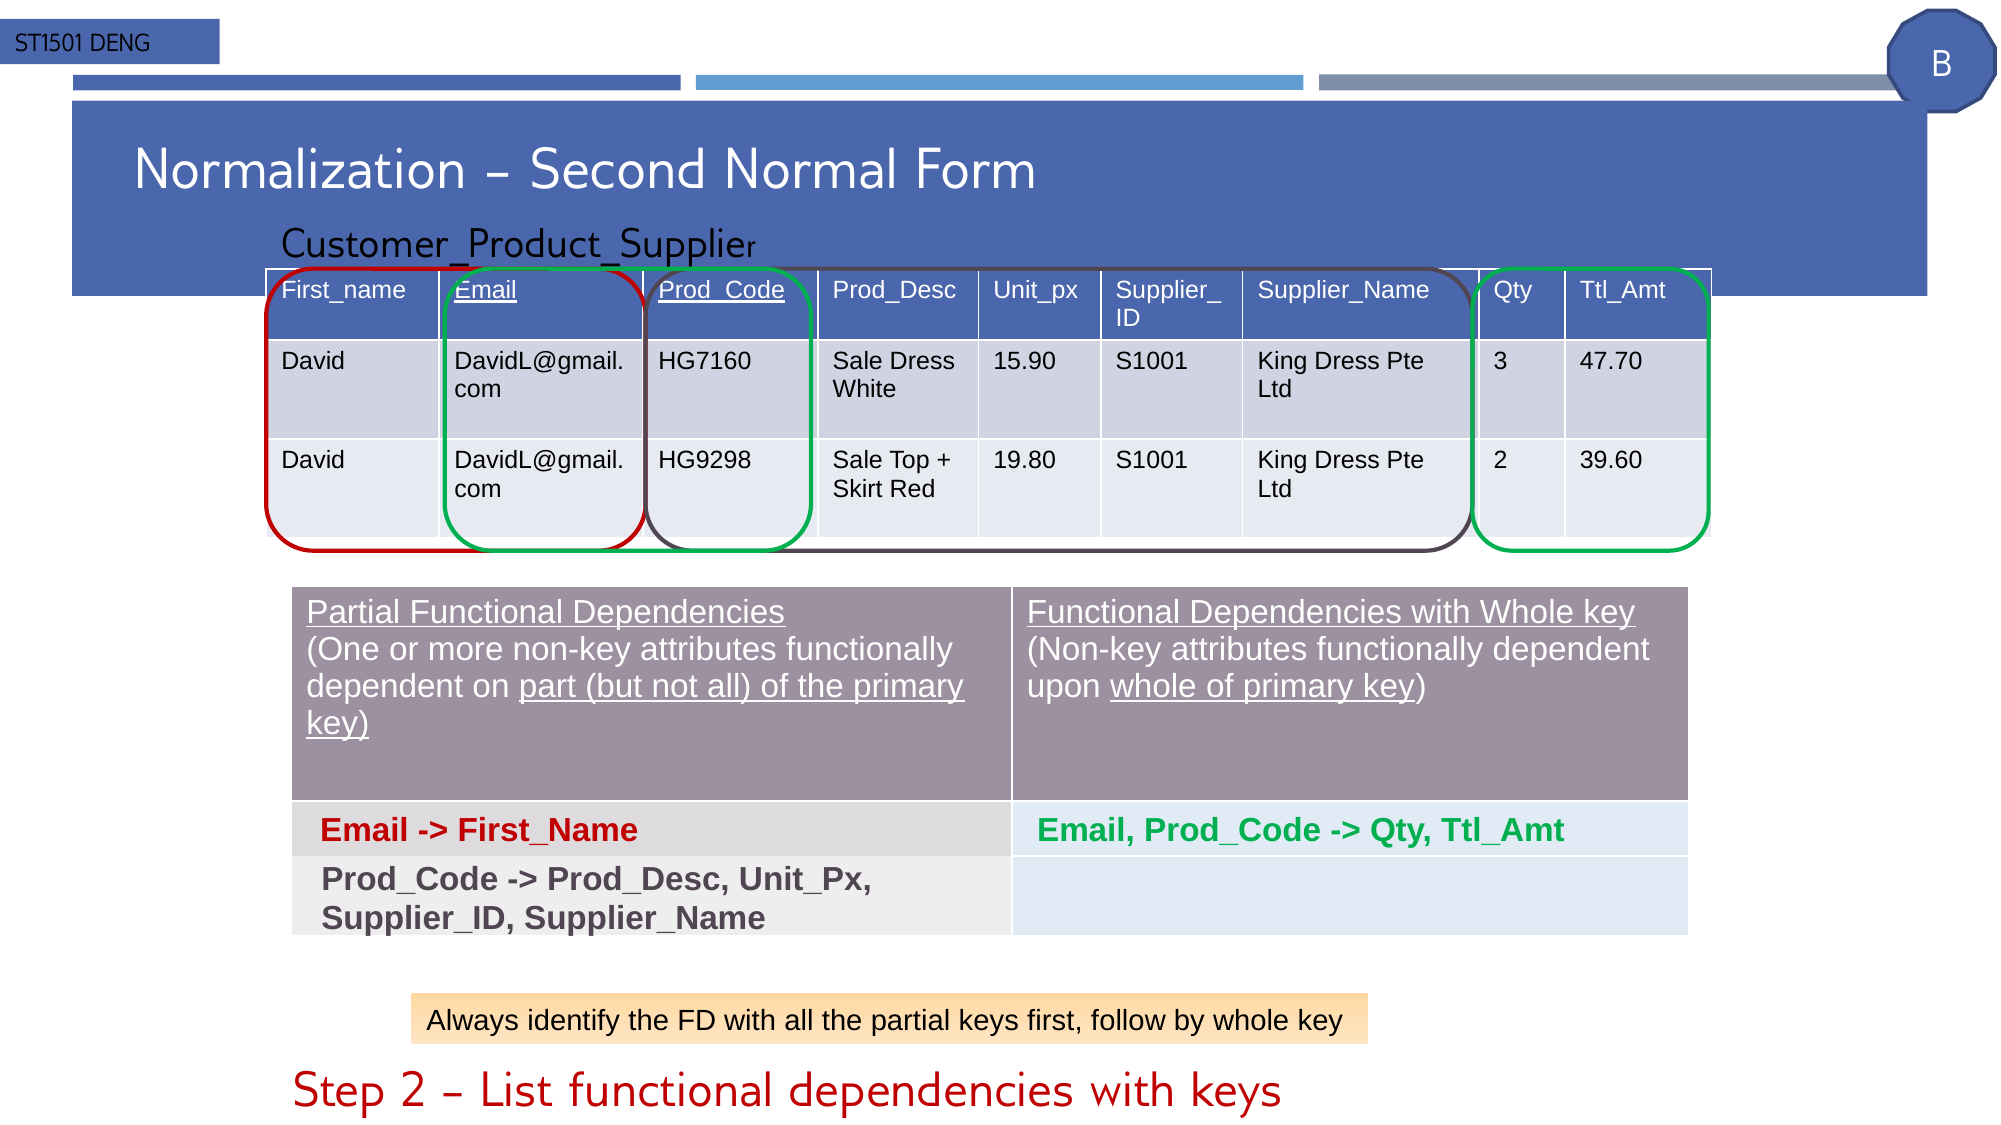

# Normalization – Second Normal Form
Customer_Product_Supplier
| First\_name | Email | Prod\_Code | Prod\_Desc | Unit\_px | Supplier\_ID | Supplier\_Name | Qty | Ttl\_Amt |
| --- | --- | --- | --- | --- | --- | --- | --- | --- |
| David | DavidL@gmail.com | HG7160 | Sale Dress White | 15.90 | S1001 | King Dress Pte Ltd | 3 | 47.70 |
| David | DavidL@gmail.com | HG9298 | Sale Top + Skirt Red | 19.80 | S1001 | King Dress Pte Ltd | 2 | 39.60 |

| Partial Functional Dependencies (One or more non-key attributes functionally dependent on part (but not all) of the primary key) | Functional Dependencies with Whole key (Non-key attributes functionally dependent upon whole of primary key) |
| --- | --- |
|  |  |
|  |  |
|  |  |
Email -> First_Name
Email, Prod_Code -> Qty, Ttl_Amt
Prod_Code -> Prod_Desc, Unit_Px,
Supplier_ID, Supplier_Name
Always identify the FD with all the partial keys first, follow by whole key
Step 2 – List functional dependencies with keys